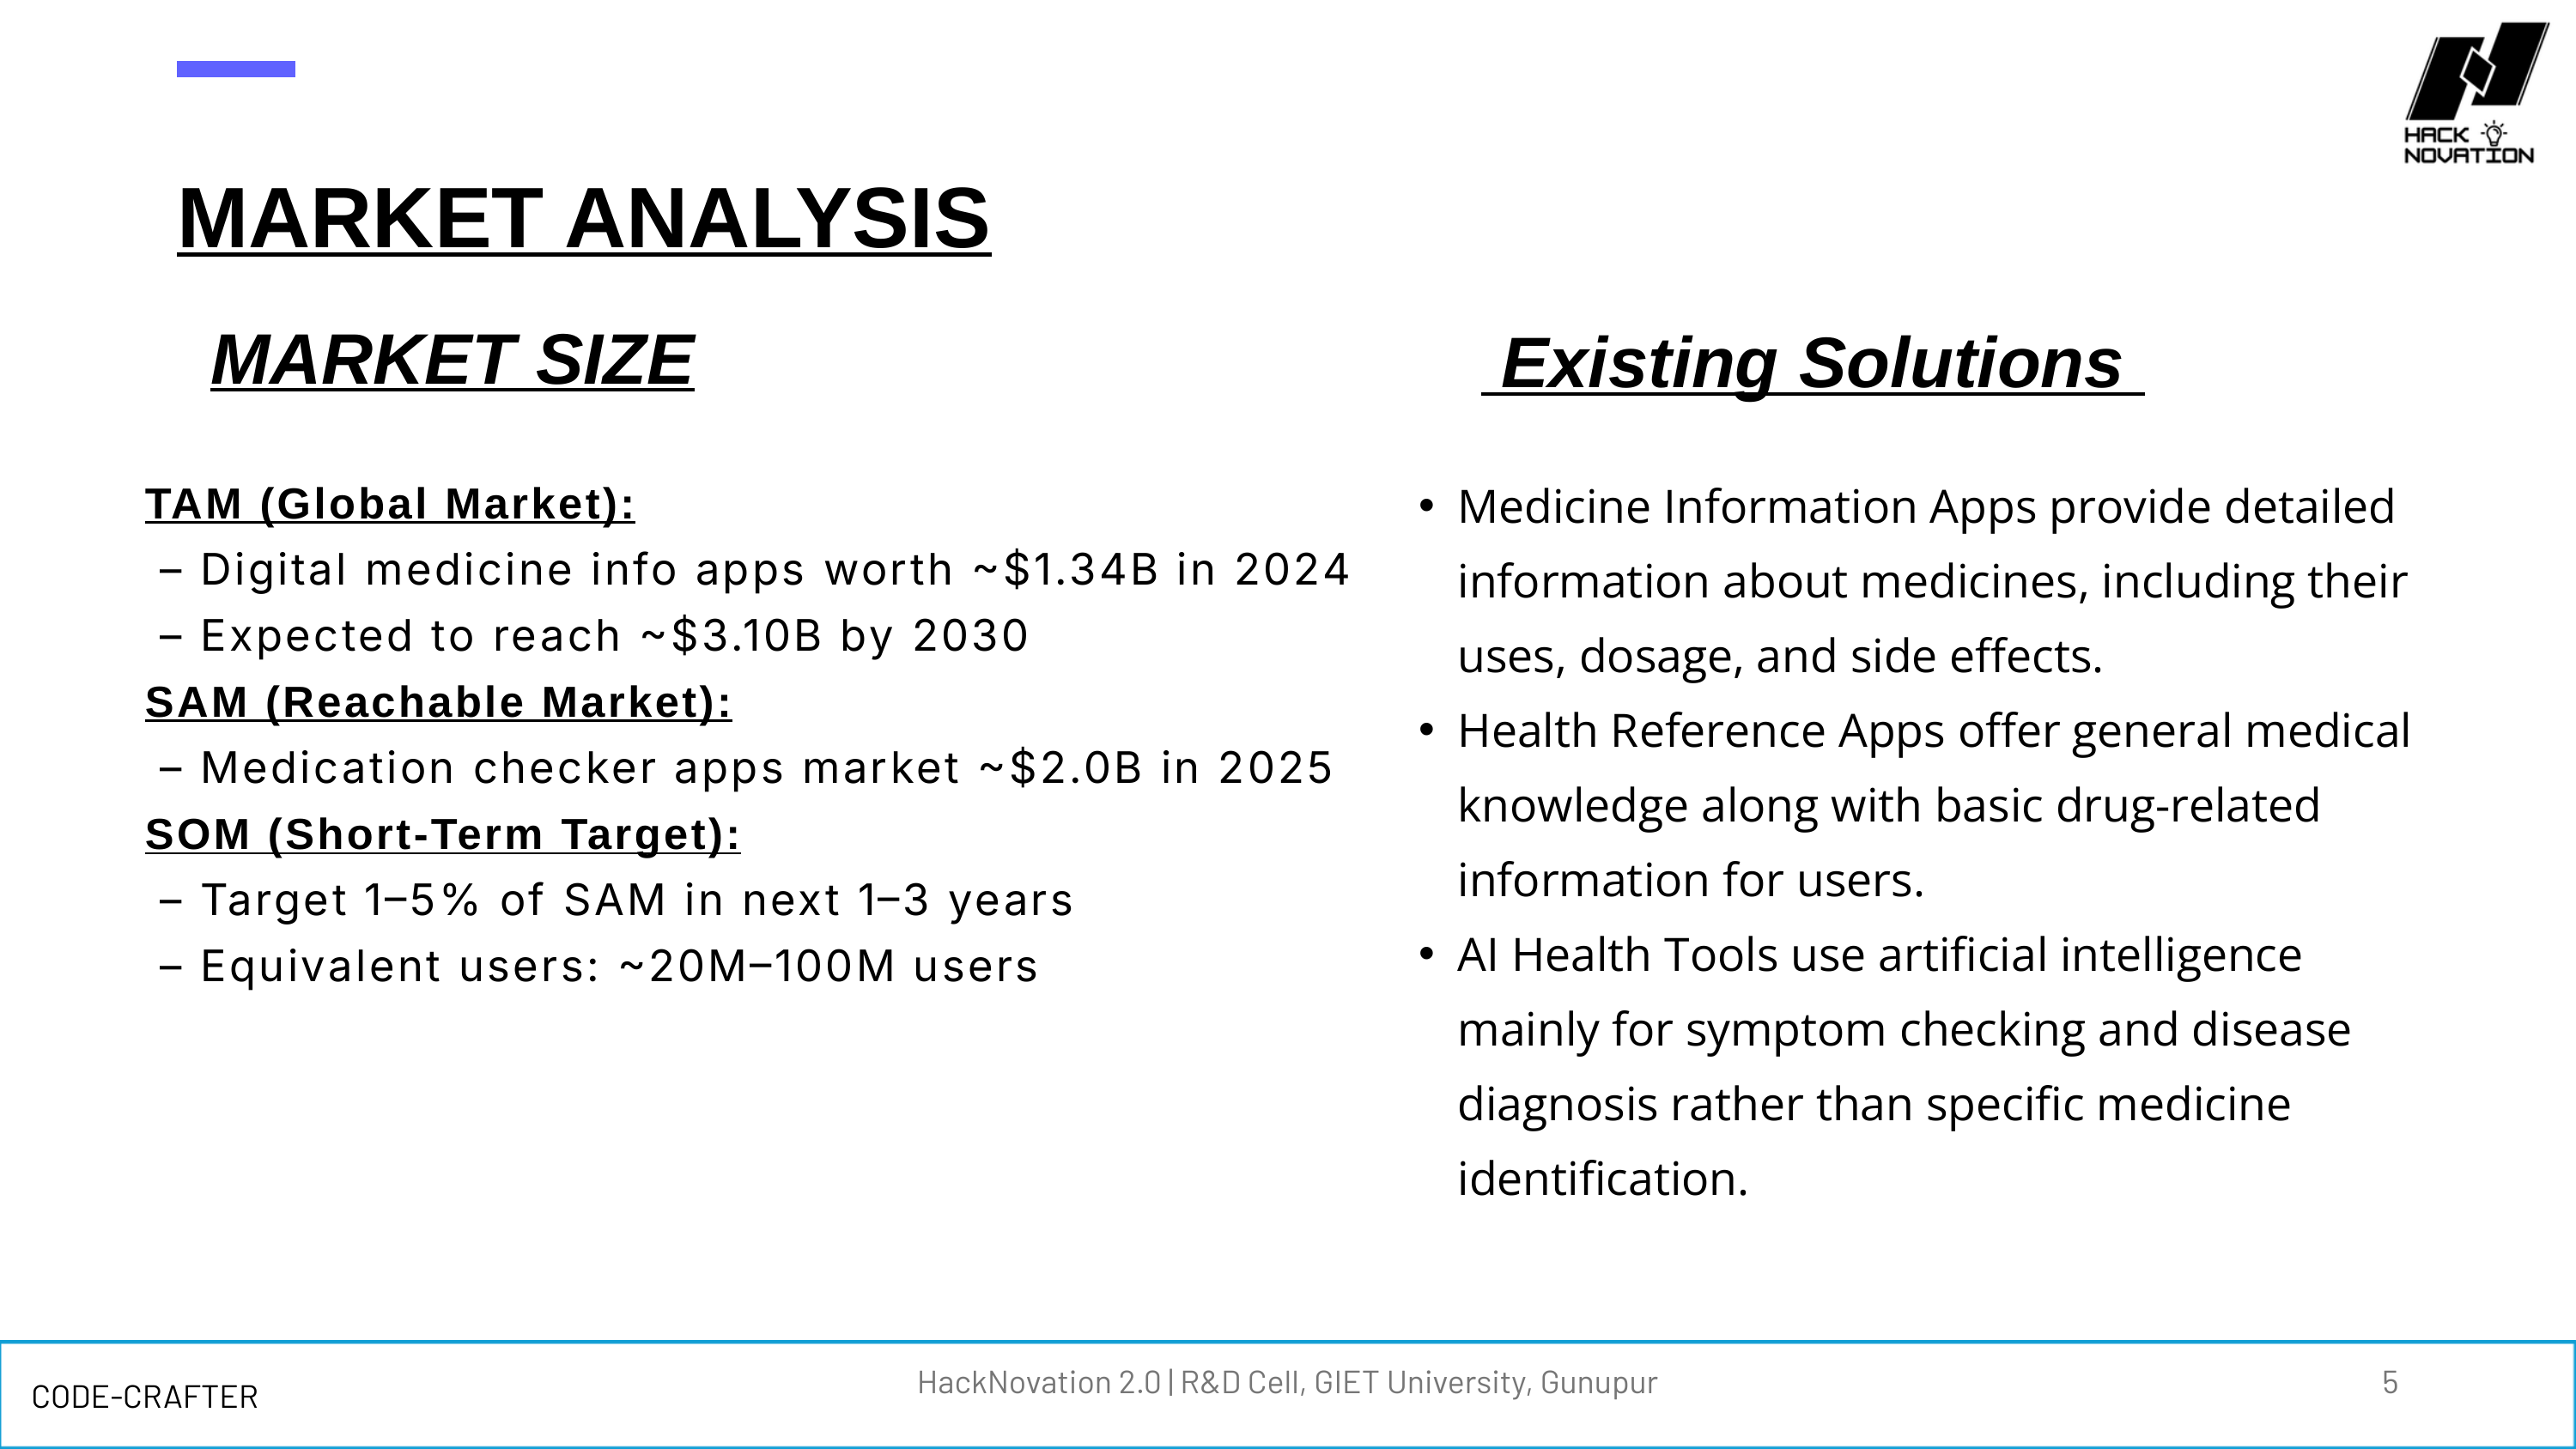

MARKET ANALYSIS

MARKET SIZE

 Existing Solutions

Medicine Information Apps provide detailed information about medicines, including their uses, dosage, and side effects.
Health Reference Apps offer general medical knowledge along with basic drug-related information for users.
AI Health Tools use artificial intelligence mainly for symptom checking and disease diagnosis rather than specific medicine identification.
TAM (Global Market):
 – Digital medicine info apps worth ~$1.34B in 2024
 – Expected to reach ~$3.10B by 2030
SAM (Reachable Market):
 – Medication checker apps market ~$2.0B in 2025
SOM (Short-Term Target):
 – Target 1–5% of SAM in next 1–3 years
 – Equivalent users: ~20M–100M users

HackNovation 2.0 | R&D Cell, GIET University, Gunupur

5

CODE-CRAFTER